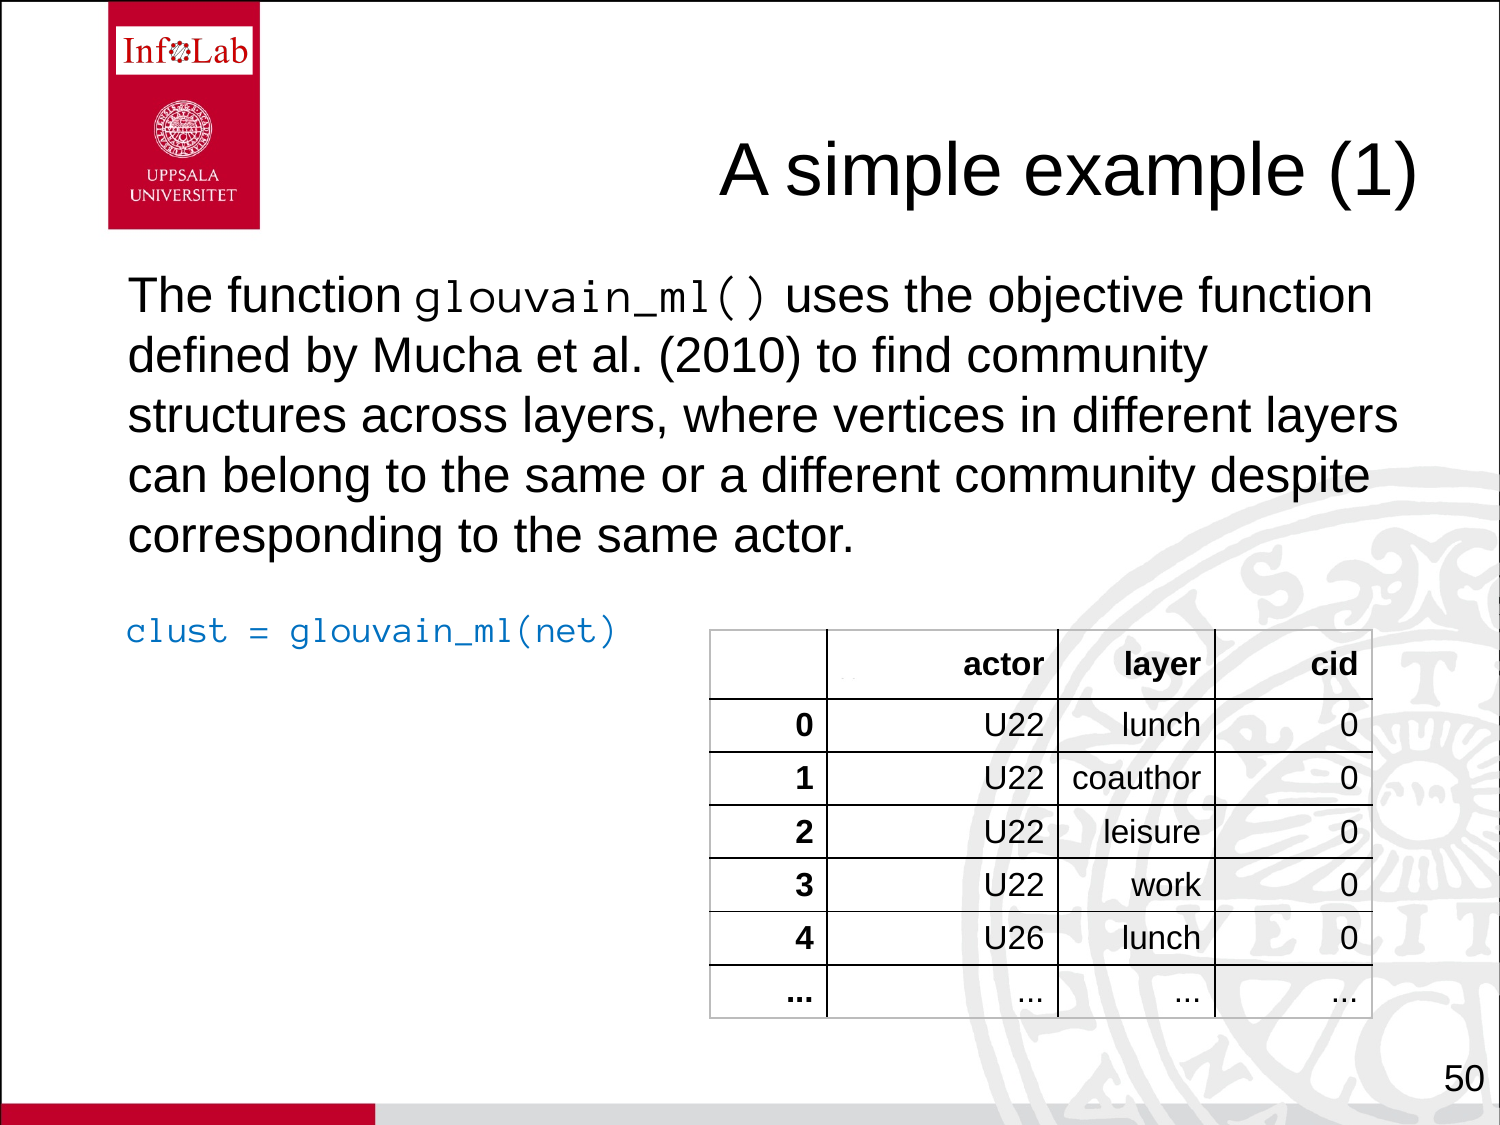

# A simple example (1)
The function glouvain_ml() uses the objective function defined by Mucha et al. (2010) to find community structures across layers, where vertices in different layers can belong to the same or a different community despite corresponding to the same actor.

clust = glouvain_ml(net)
|  | actor | layer | cid |
| --- | --- | --- | --- |
| 0 | U22 | lunch | 0 |
| 1 | U22 | coauthor | 0 |
| 2 | U22 | leisure | 0 |
| 3 | U22 | work | 0 |
| 4 | U26 | lunch | 0 |
| ... | ... | ... | ... |